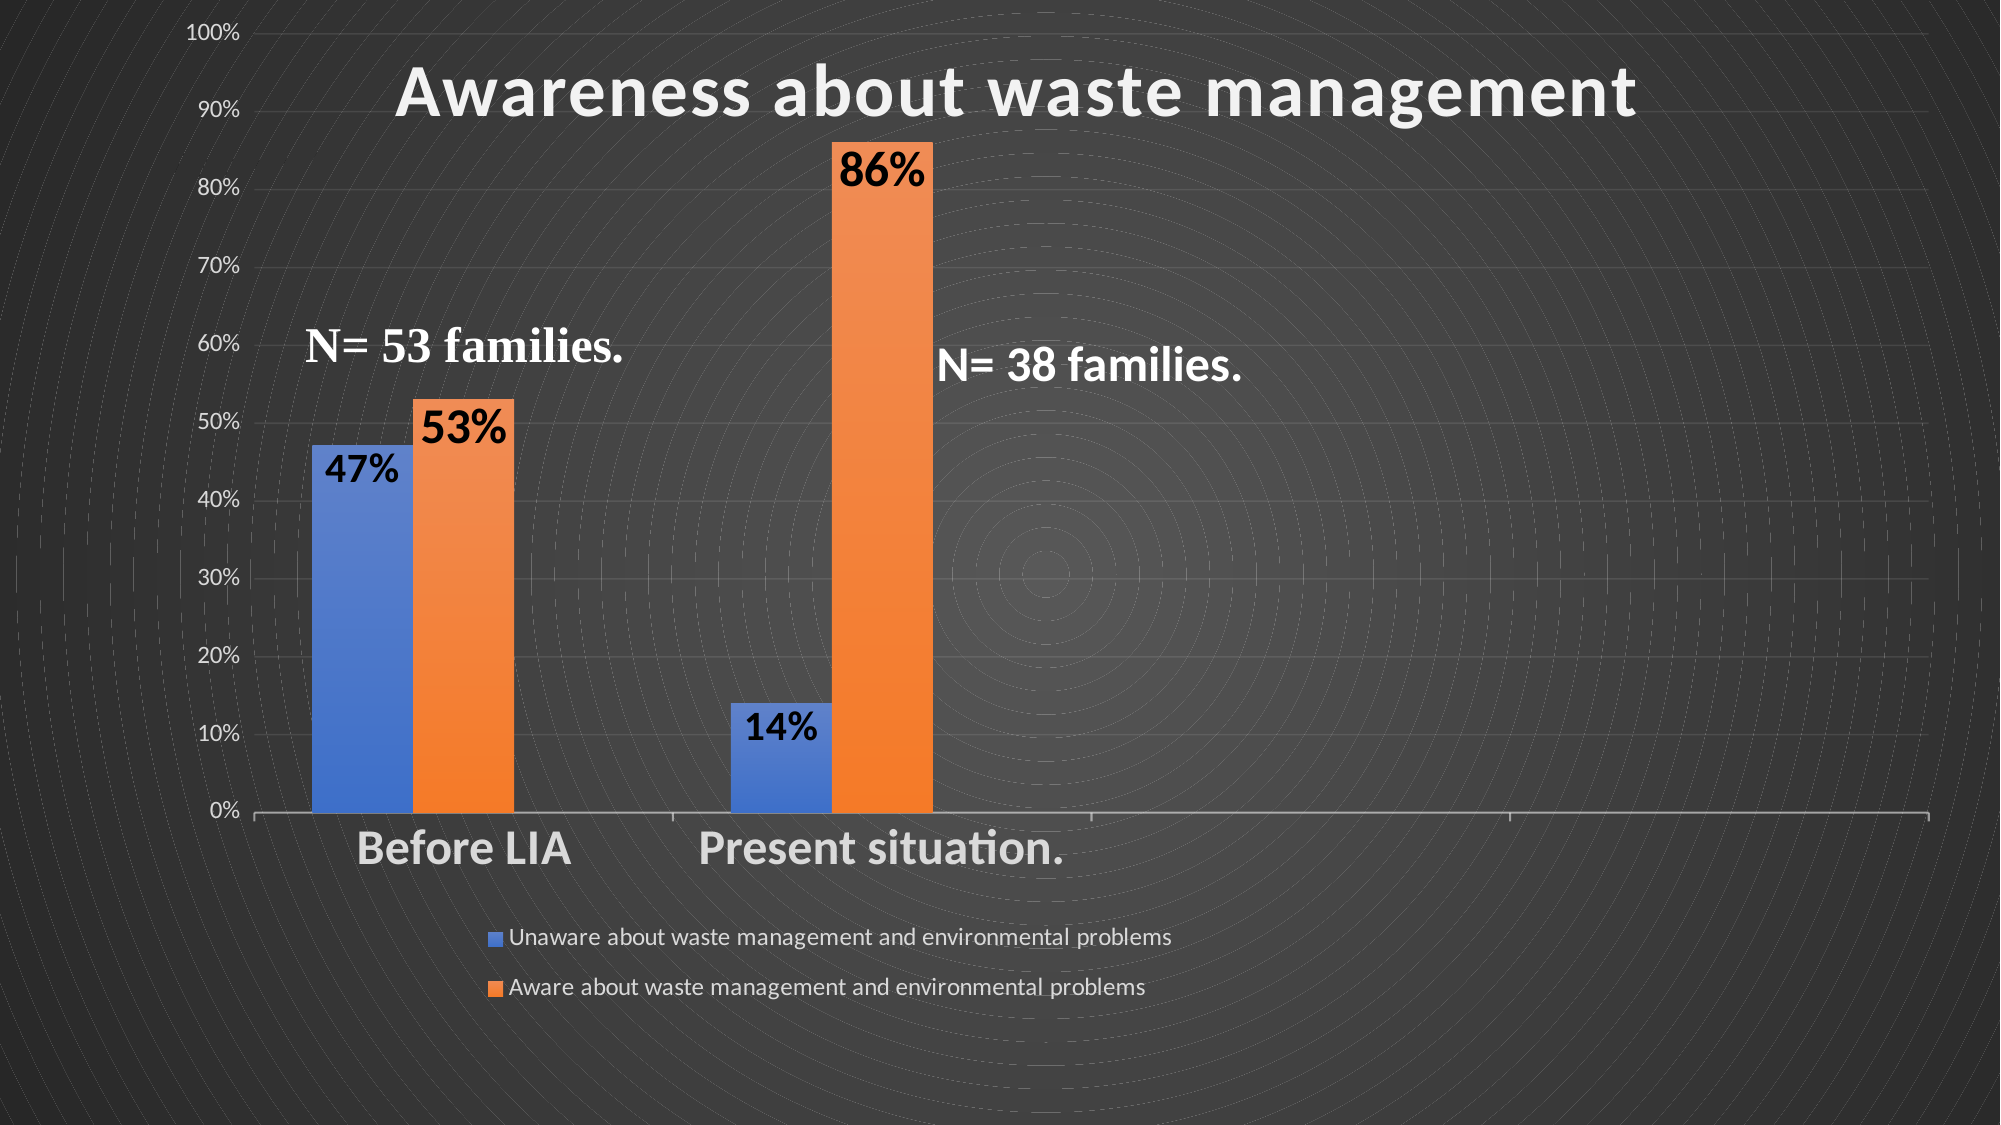

### Chart: Awareness about waste management

| Category | Unaware about waste management and environmental problems | Aware about waste management and environmental problems | Column1 |
|---|---|---|---|
| Before LIA | 0.4717 | 0.53 | None |
| Present situation. | 0.14 | 0.86 | None |
Before LIA
N= 38 families.